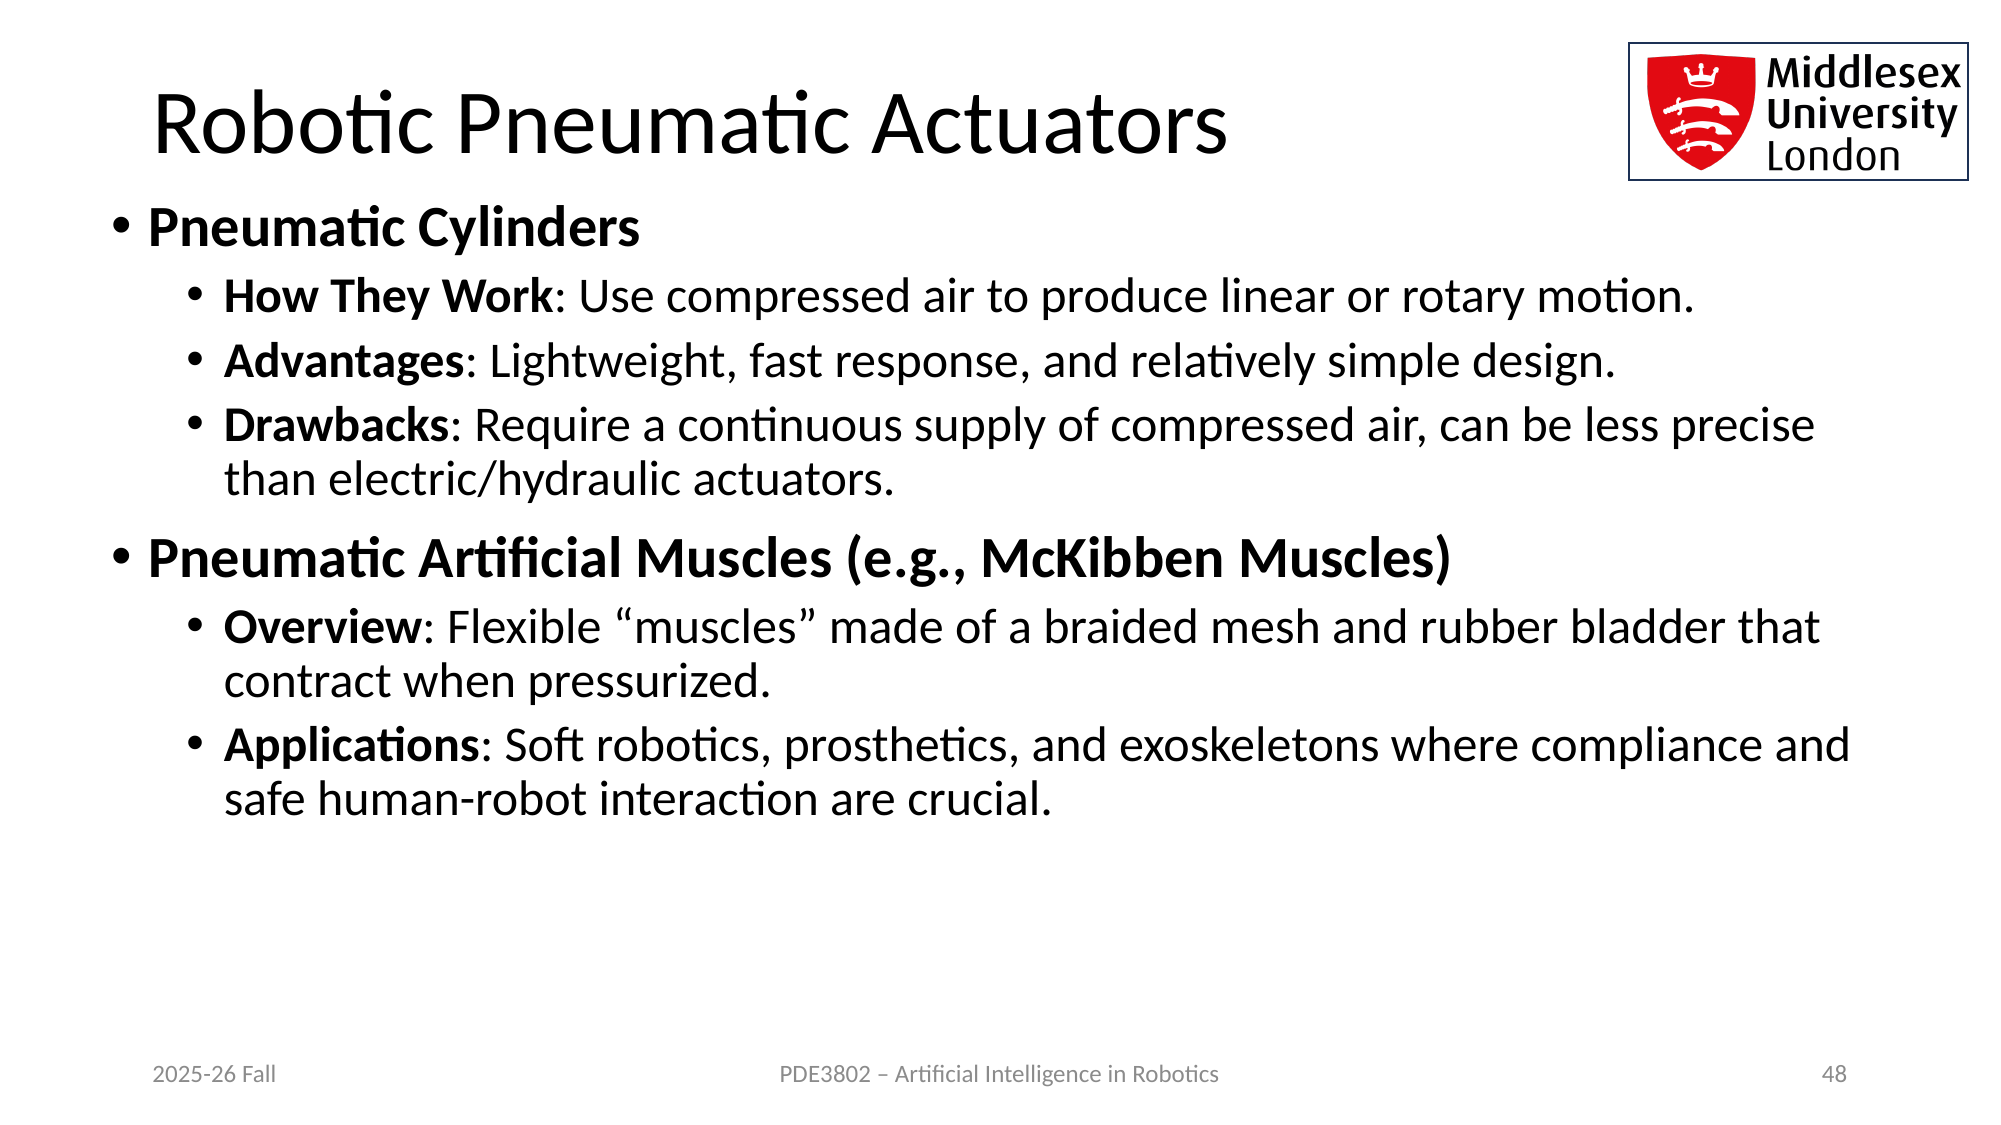

# Robotic Pneumatic Actuators
Pneumatic Cylinders
How They Work: Use compressed air to produce linear or rotary motion.
Advantages: Lightweight, fast response, and relatively simple design.
Drawbacks: Require a continuous supply of compressed air, can be less precise than electric/hydraulic actuators.
Pneumatic Artificial Muscles (e.g., McKibben Muscles)
Overview: Flexible “muscles” made of a braided mesh and rubber bladder that contract when pressurized.
Applications: Soft robotics, prosthetics, and exoskeletons where compliance and safe human-robot interaction are crucial.

2025-26 Fall
PDE3802 – Artificial Intelligence in Robotics
48